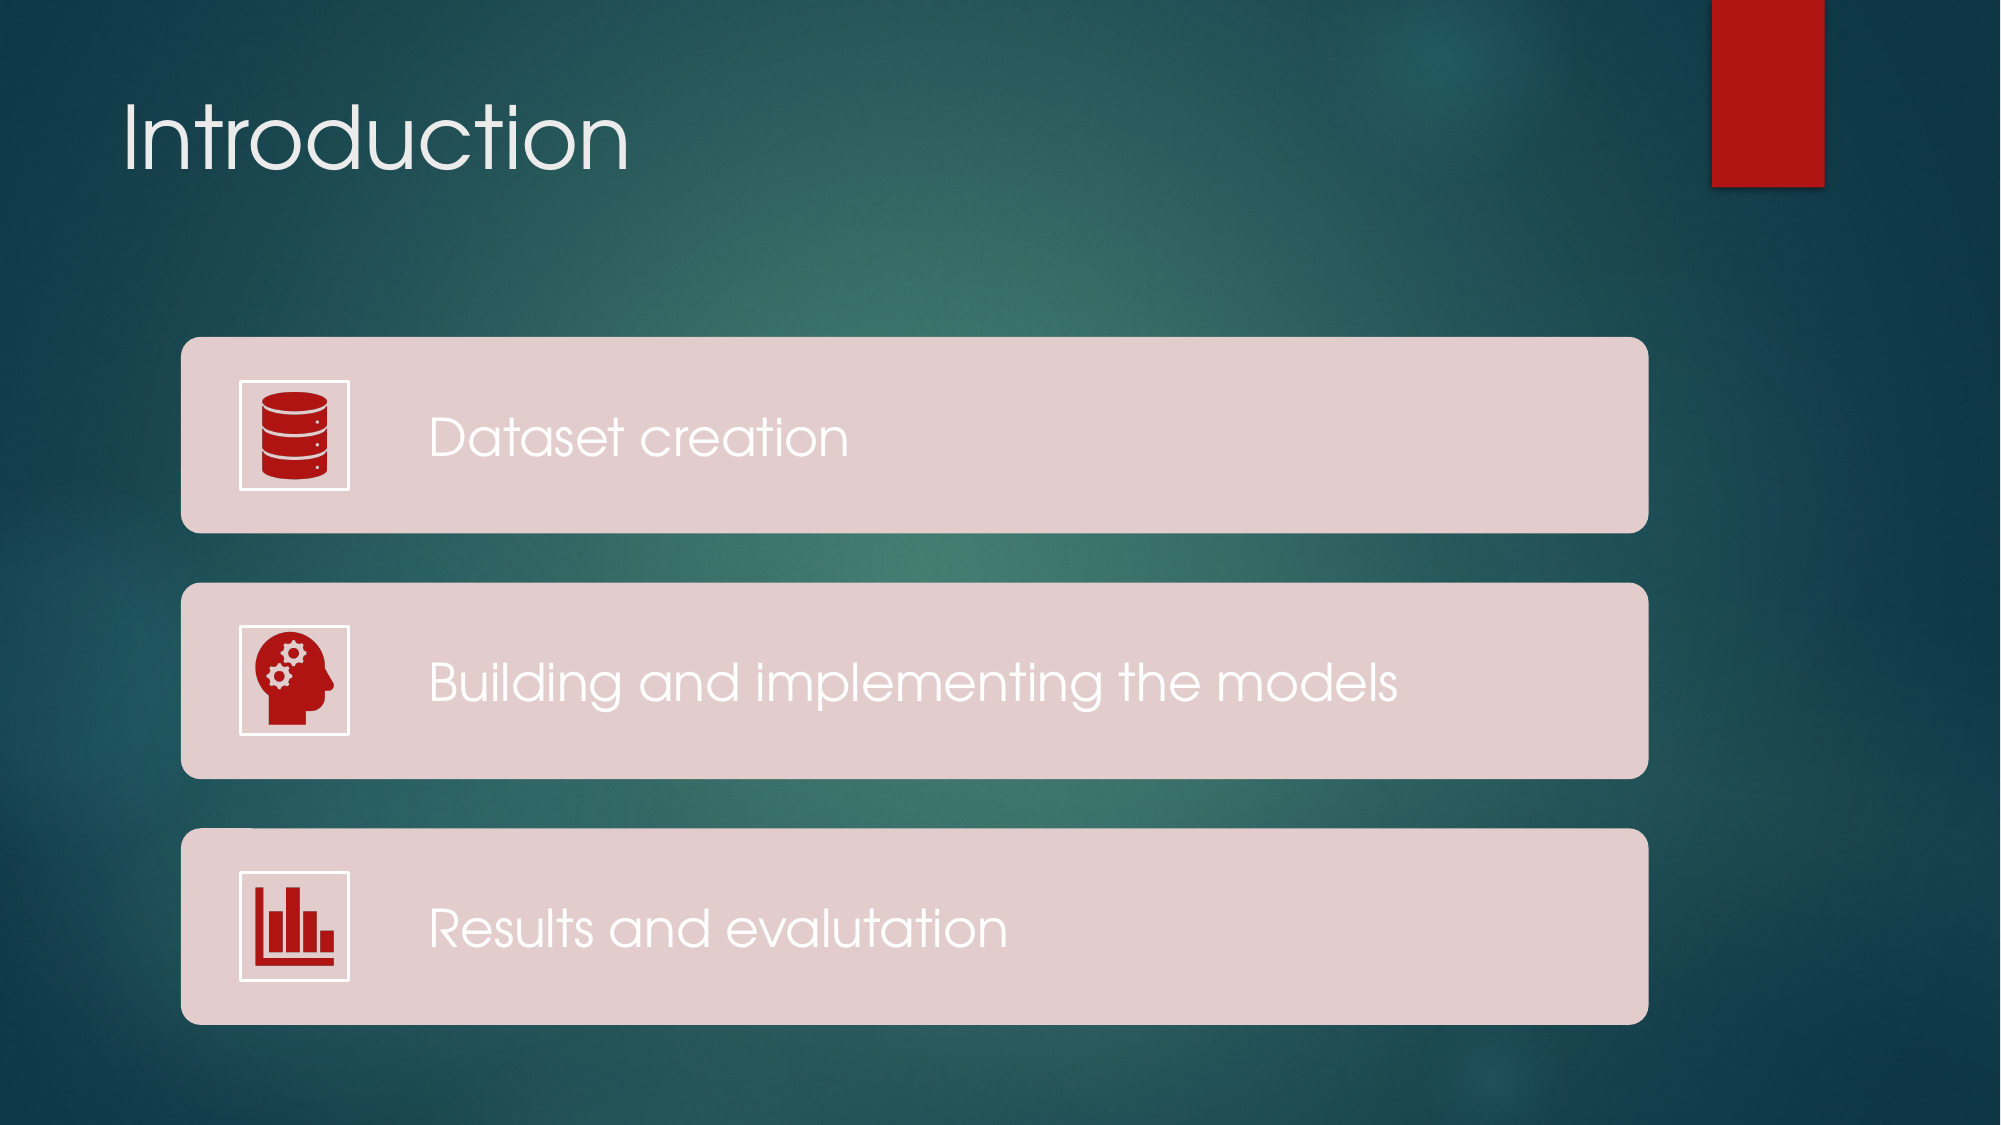

# Introduction
Dataset creation
Building and implementing the models
Results and evalutation